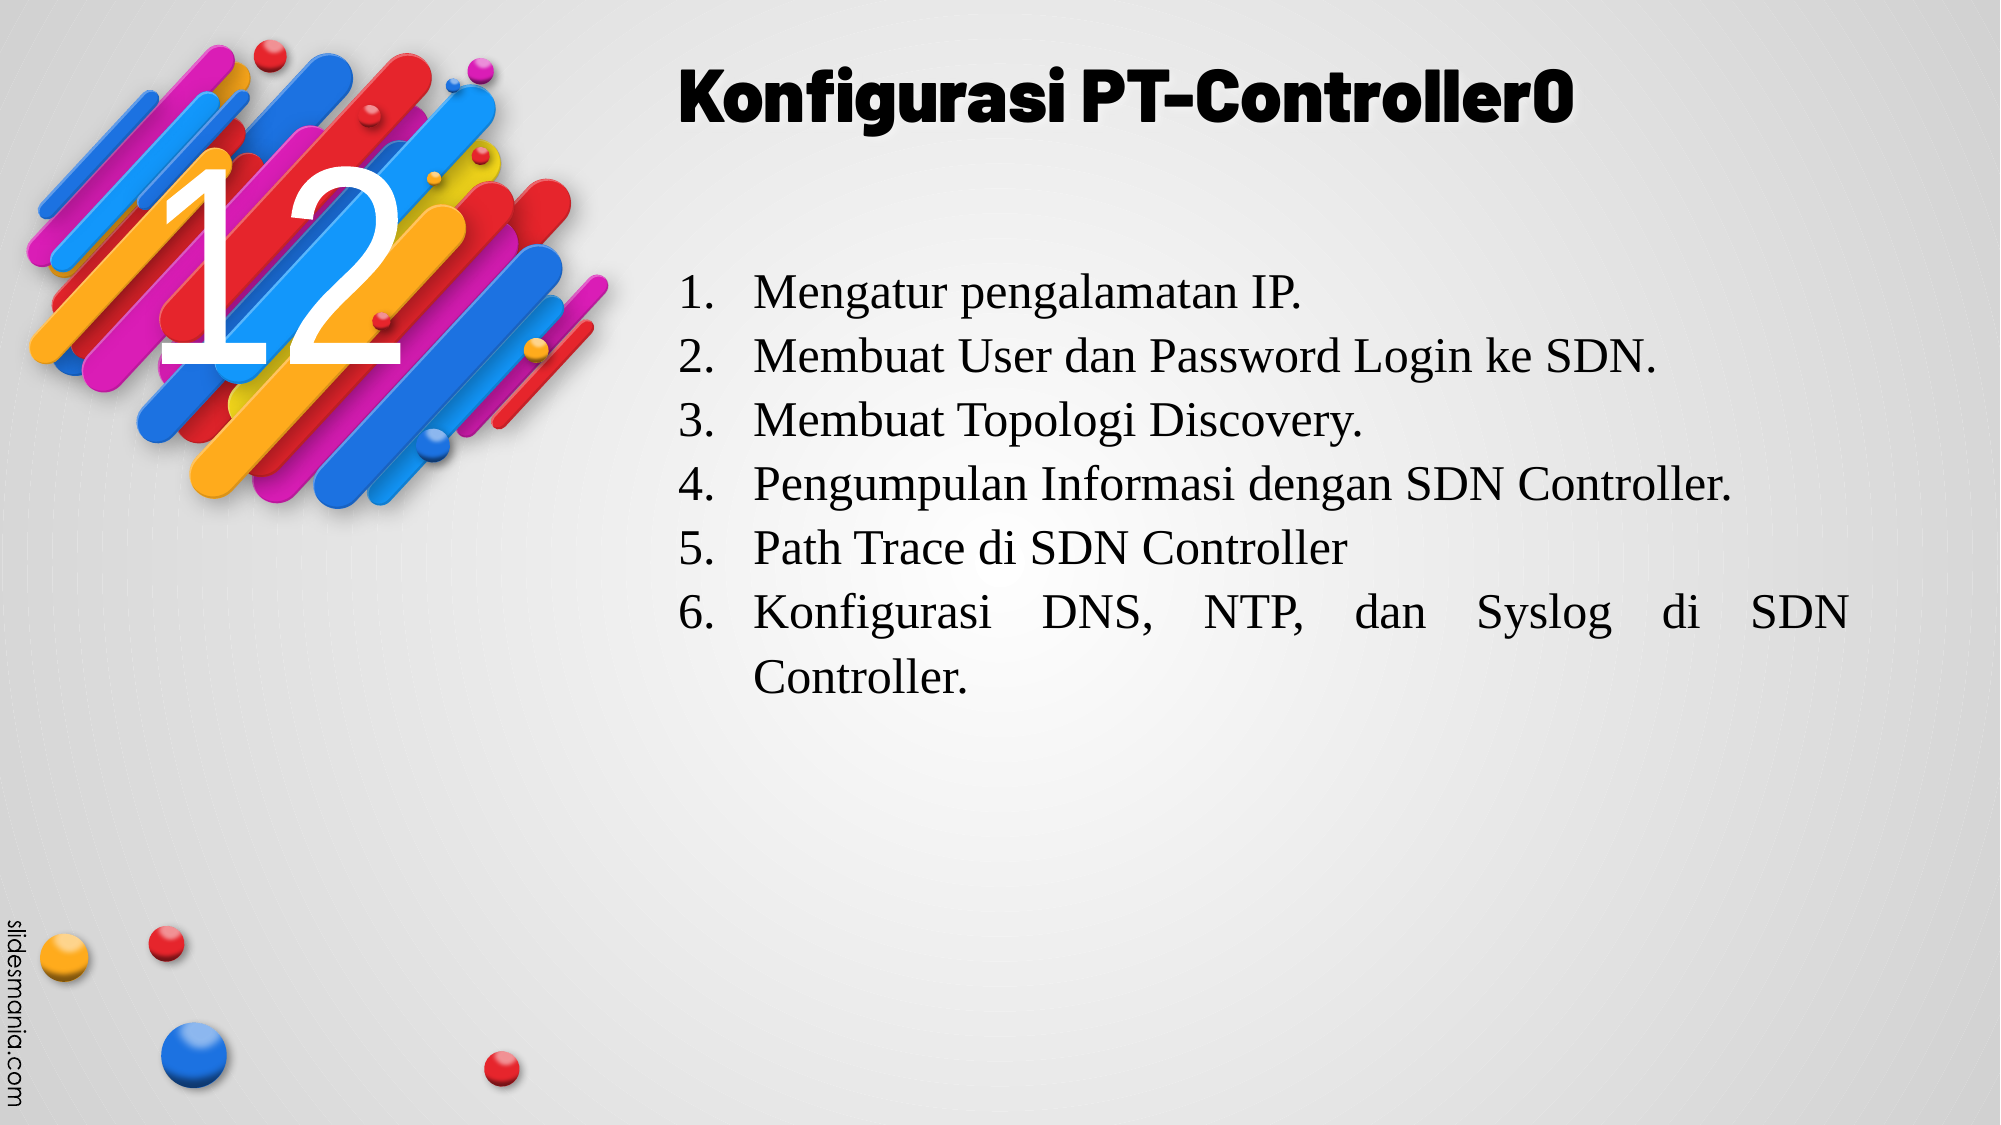

# Konfigurasi PT-Controller0
12
Mengatur pengalamatan IP.
Membuat User dan Password Login ke SDN.
Membuat Topologi Discovery.
Pengumpulan Informasi dengan SDN Controller.
Path Trace di SDN Controller
Konfigurasi DNS, NTP, dan Syslog di SDN Controller.